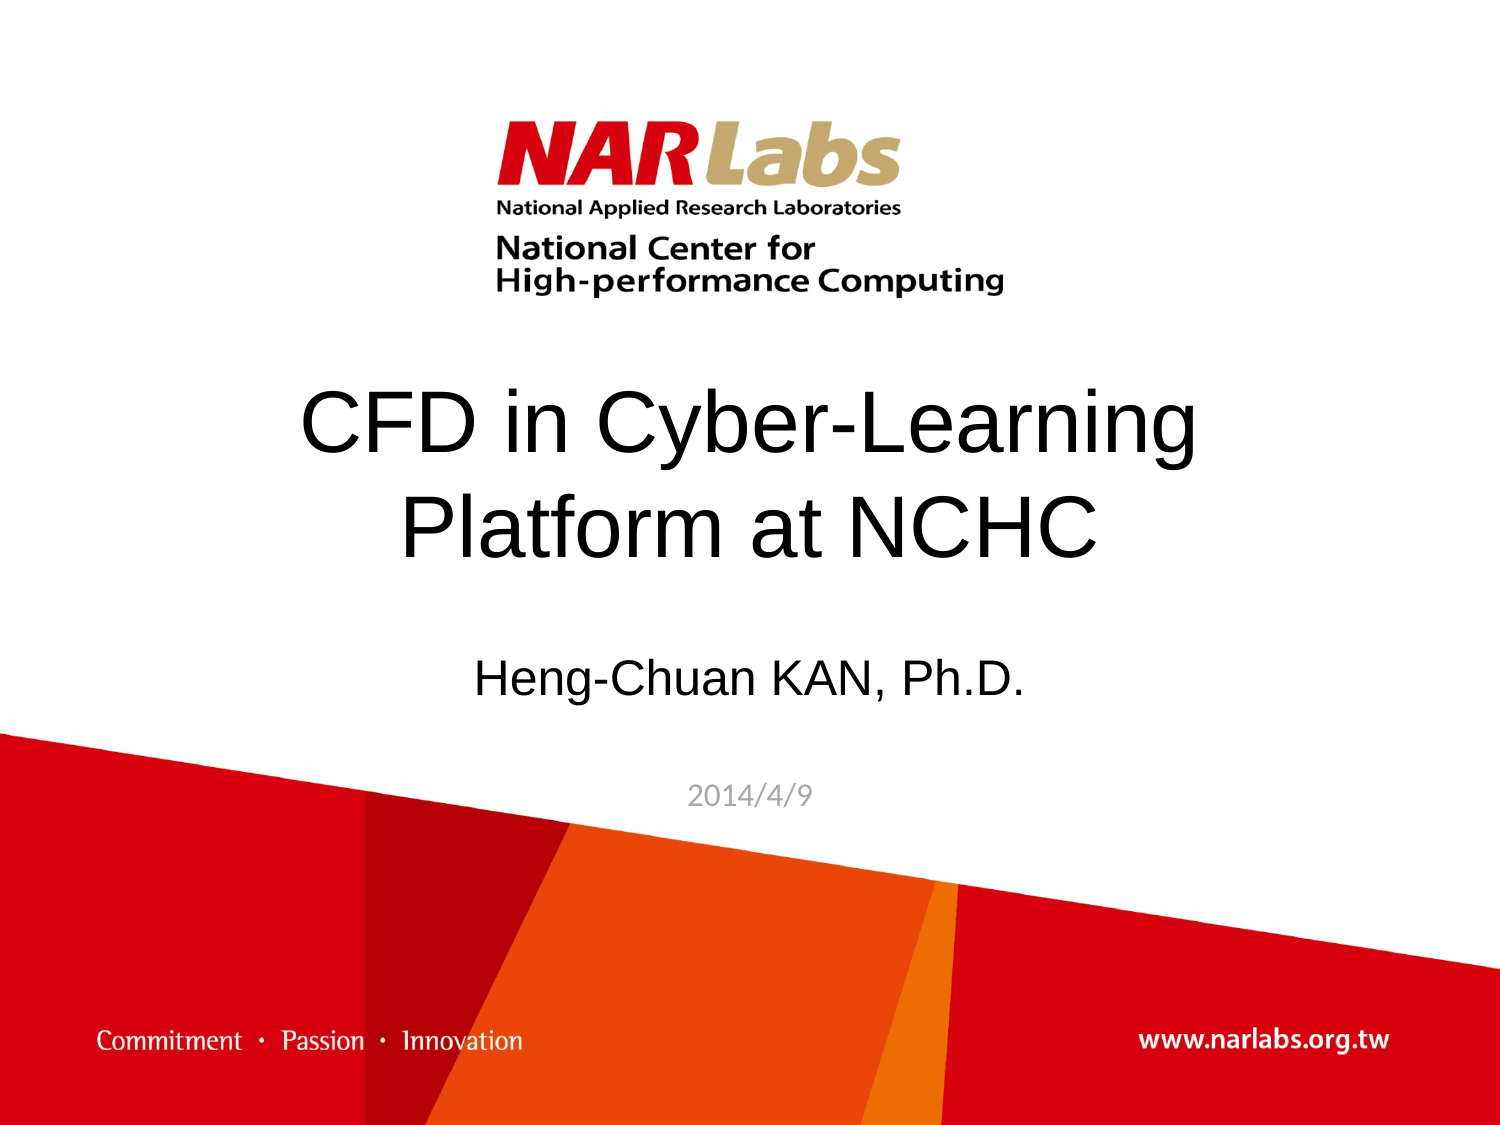

# CFD in Cyber-Learning Platform at NCHC
Heng-Chuan KAN, Ph.D.
2014/4/9